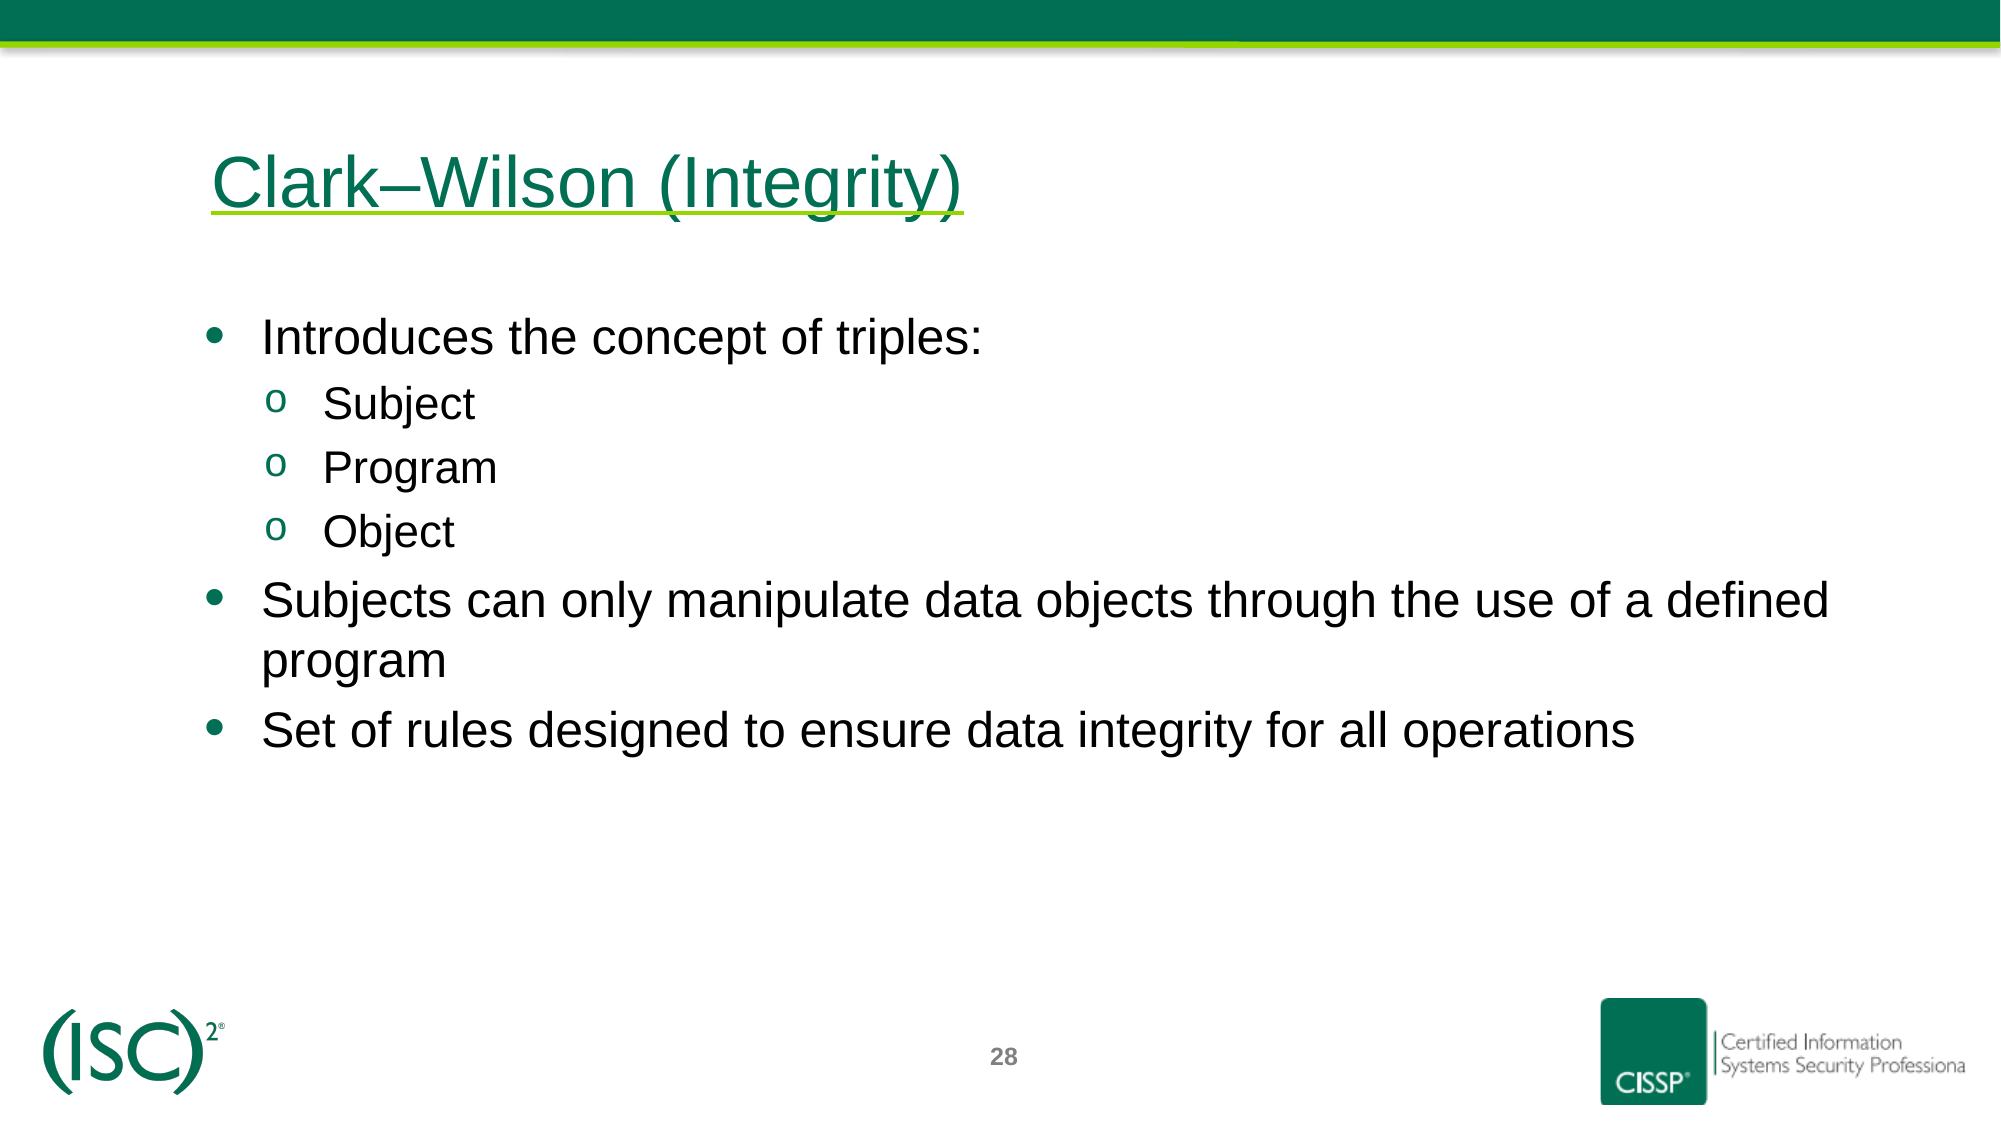

# Clark–Wilson (Integrity)
Introduces the concept of triples:
Subject
Program
Object
Subjects can only manipulate data objects through the use of a defined program
Set of rules designed to ensure data integrity for all operations